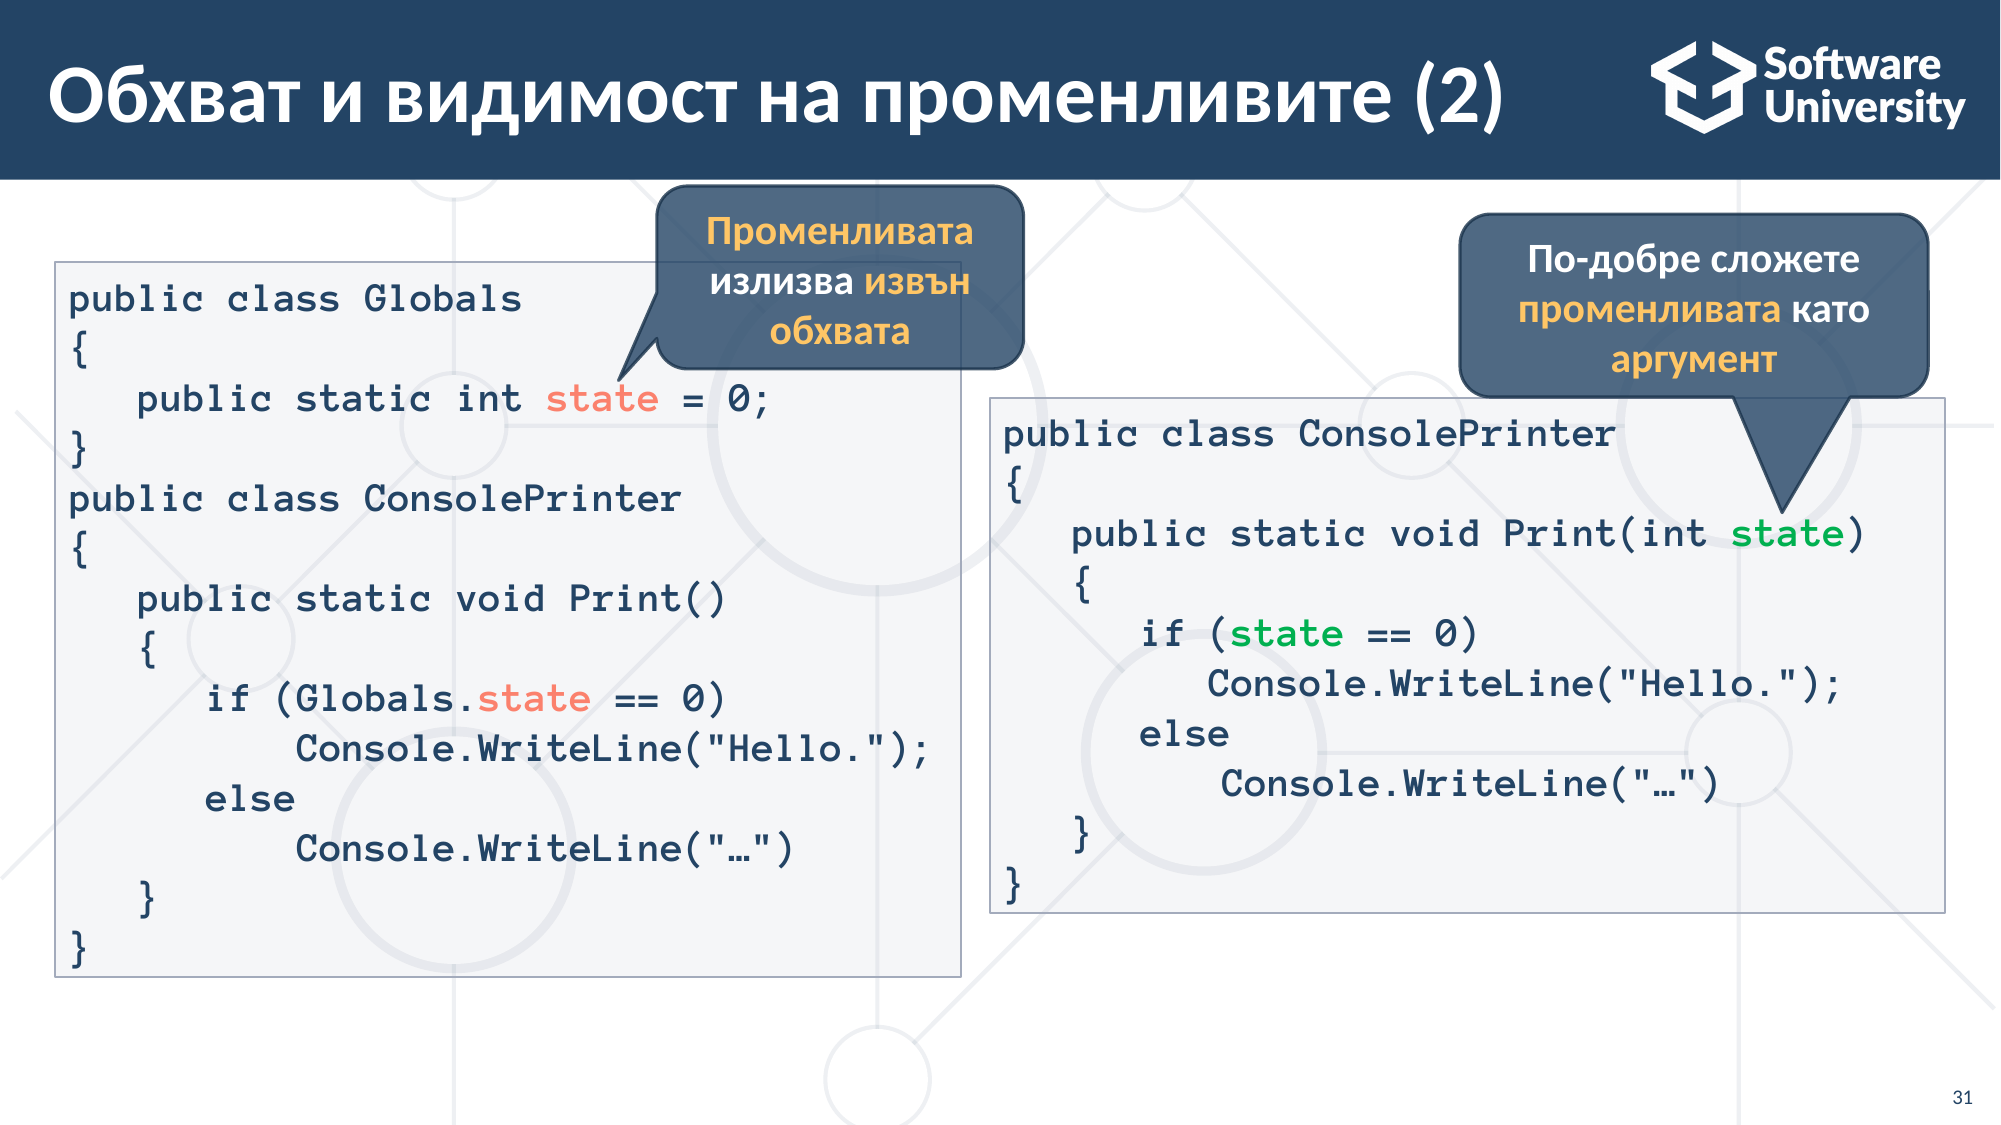

# Обхват и видимост на променливите (2)
Променливата излизва извън обхвата

По-добре сложете променливата като аргумент
public class Globals
{
   public static int state = 0;
}
public class ConsolePrinter
{
   public static void Print()
   {
      if (Globals.state == 0)
          Console.WriteLine("Hello.");
      else
          Console.WriteLine("…")
   }
}
public class ConsolePrinter
{
   public static void Print(int state)
   {
      if (state == 0)
         Console.WriteLine("Hello.");
      else
	   Console.WriteLine("…")
   }
}
31